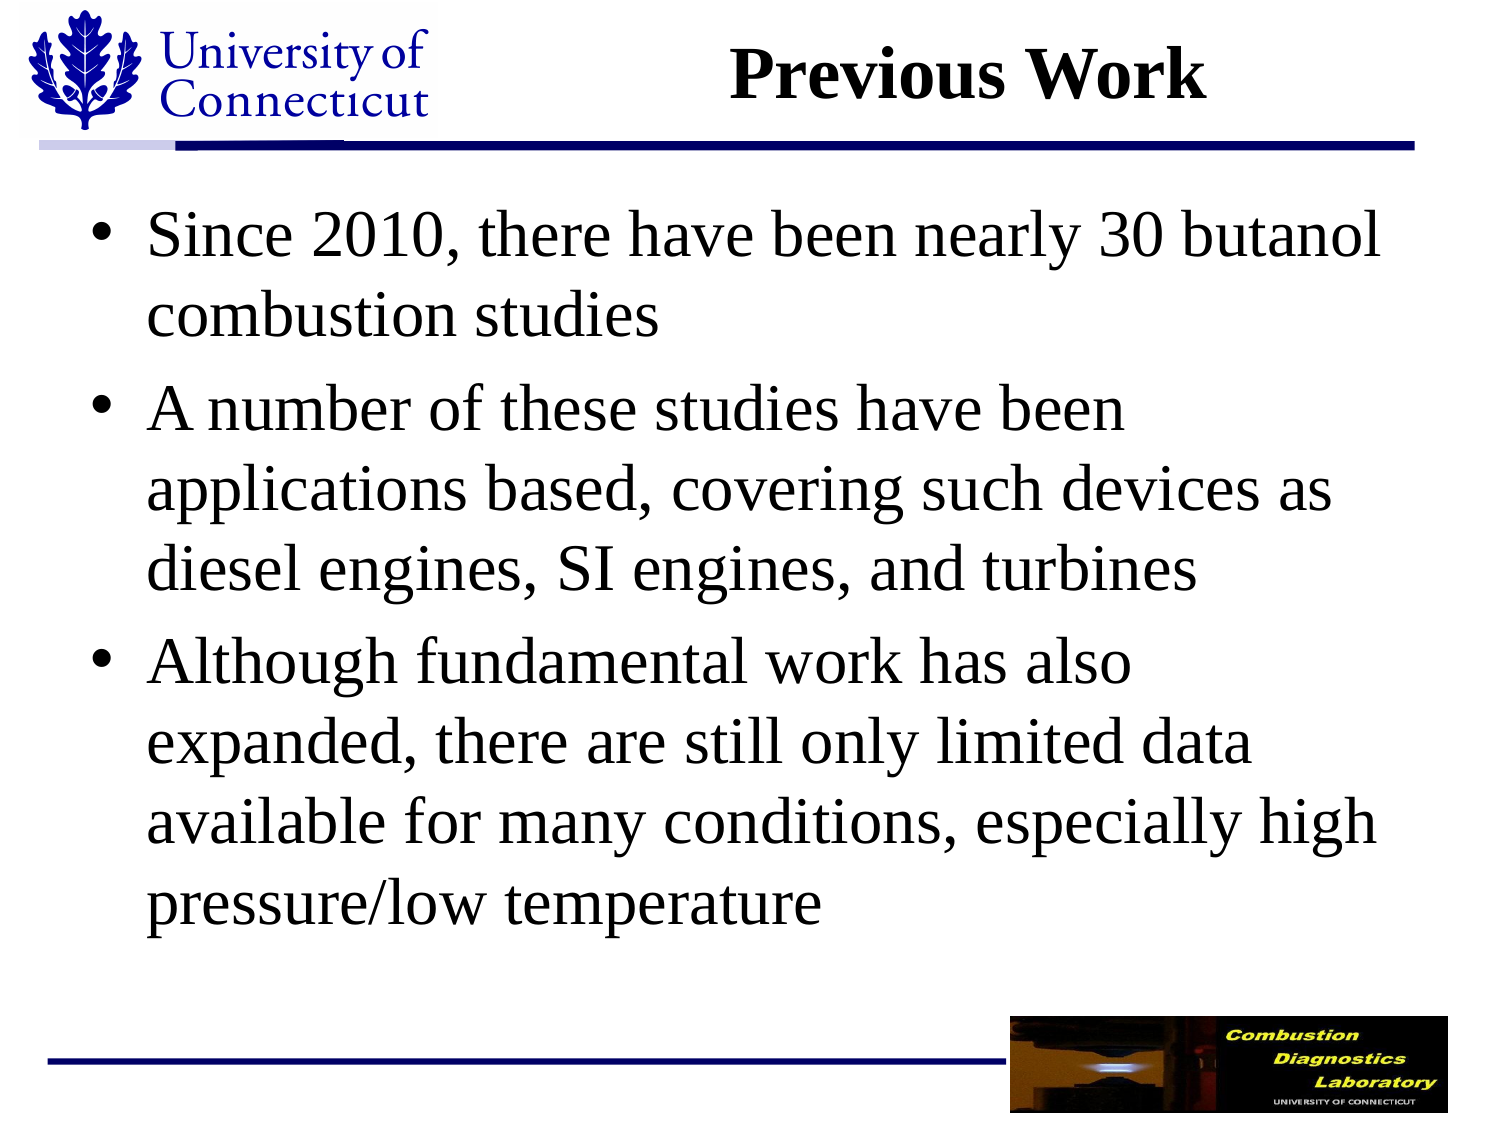

# Previous Work
Since 2010, there have been nearly 30 butanol combustion studies
A number of these studies have been applications based, covering such devices as diesel engines, SI engines, and turbines
Although fundamental work has also expanded, there are still only limited data available for many conditions, especially high pressure/low temperature